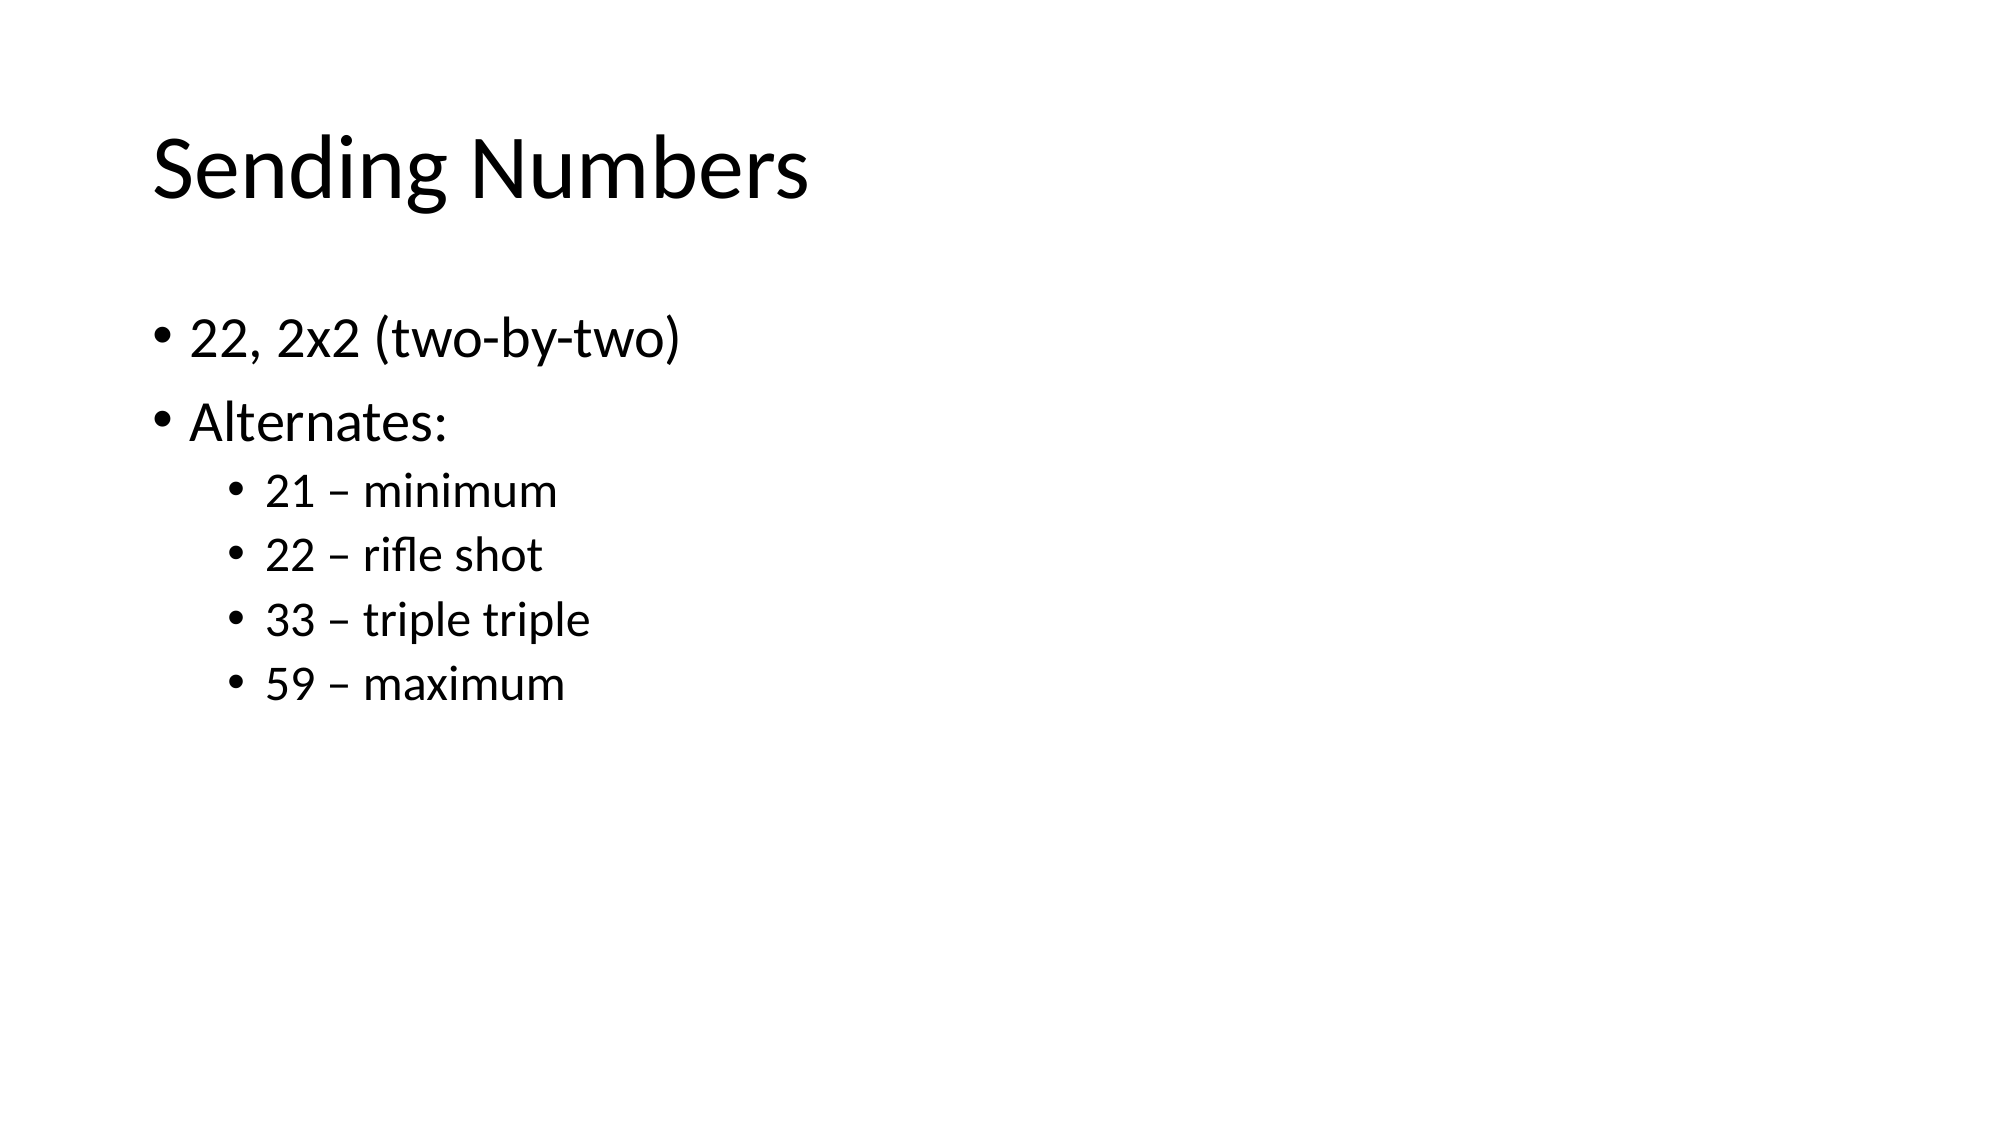

# Sending Numbers
22, 2x2 (two-by-two)
Alternates:
21 – minimum
22 – rifle shot
33 – triple triple
59 – maximum